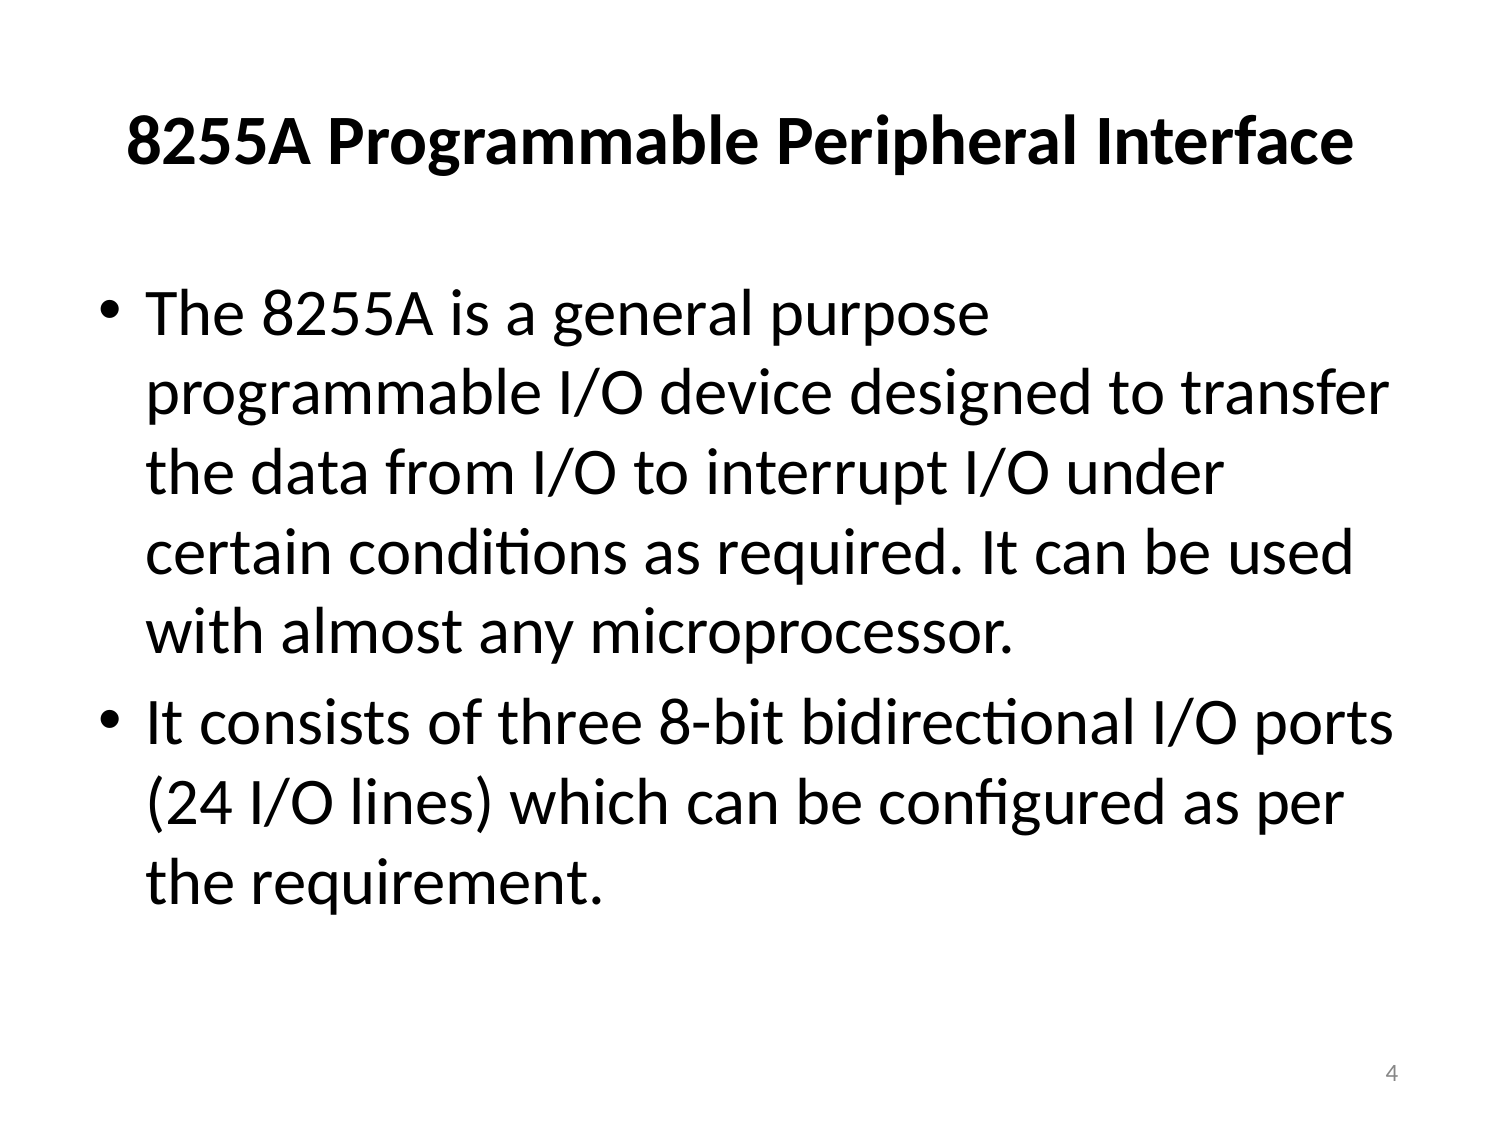

# 8255A Programmable Peripheral Interface
The 8255A is a general purpose programmable I/O device designed to transfer the data from I/O to interrupt I/O under certain conditions as required. It can be used with almost any microprocessor.
It consists of three 8-bit bidirectional I/O ports (24 I/O lines) which can be configured as per the requirement.
4